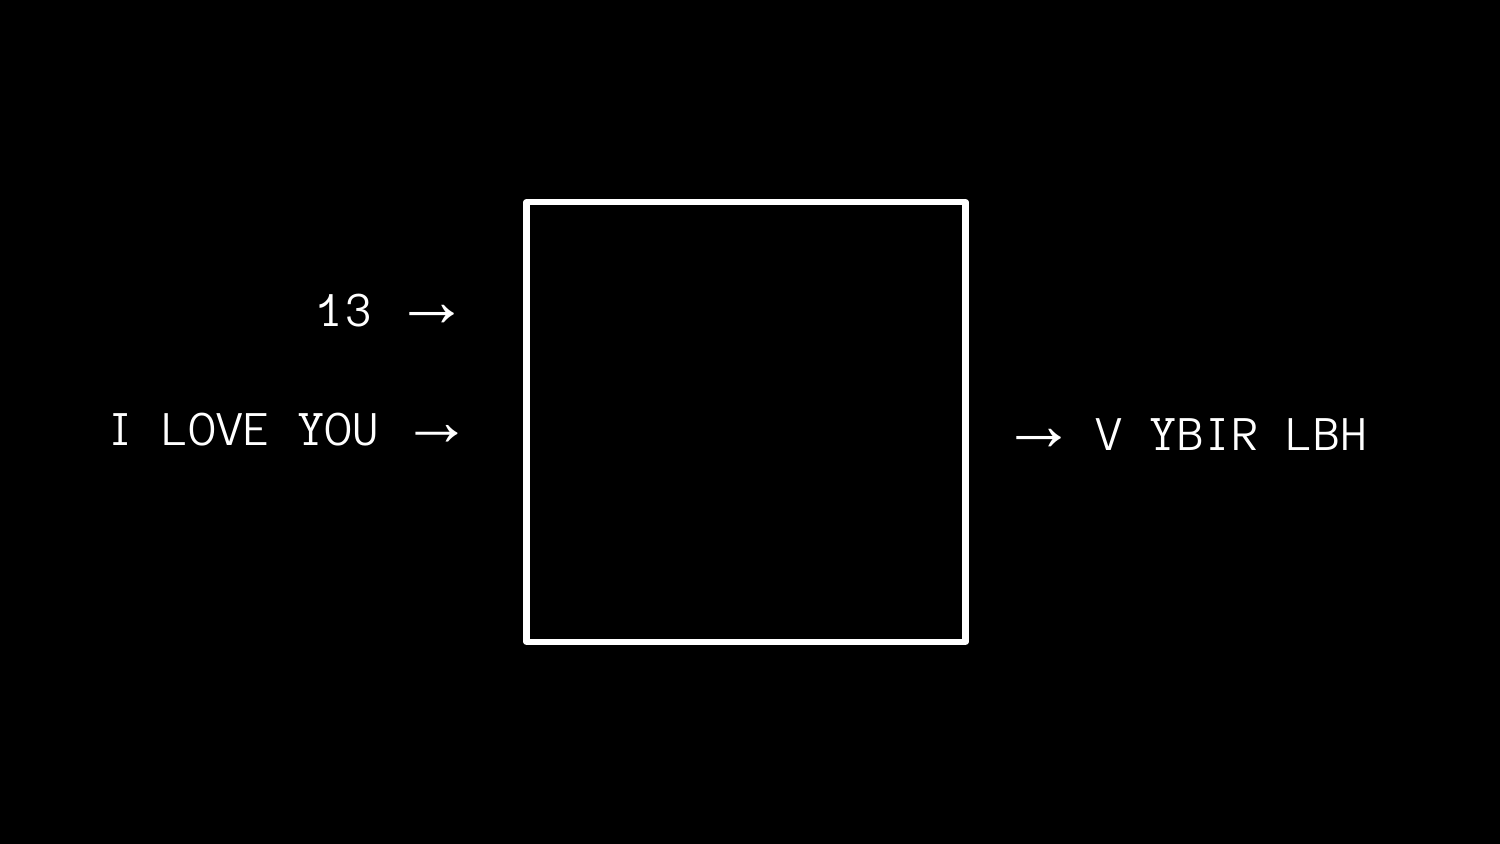

13 →
I LOVE YOU →
 → V YBIR LBH